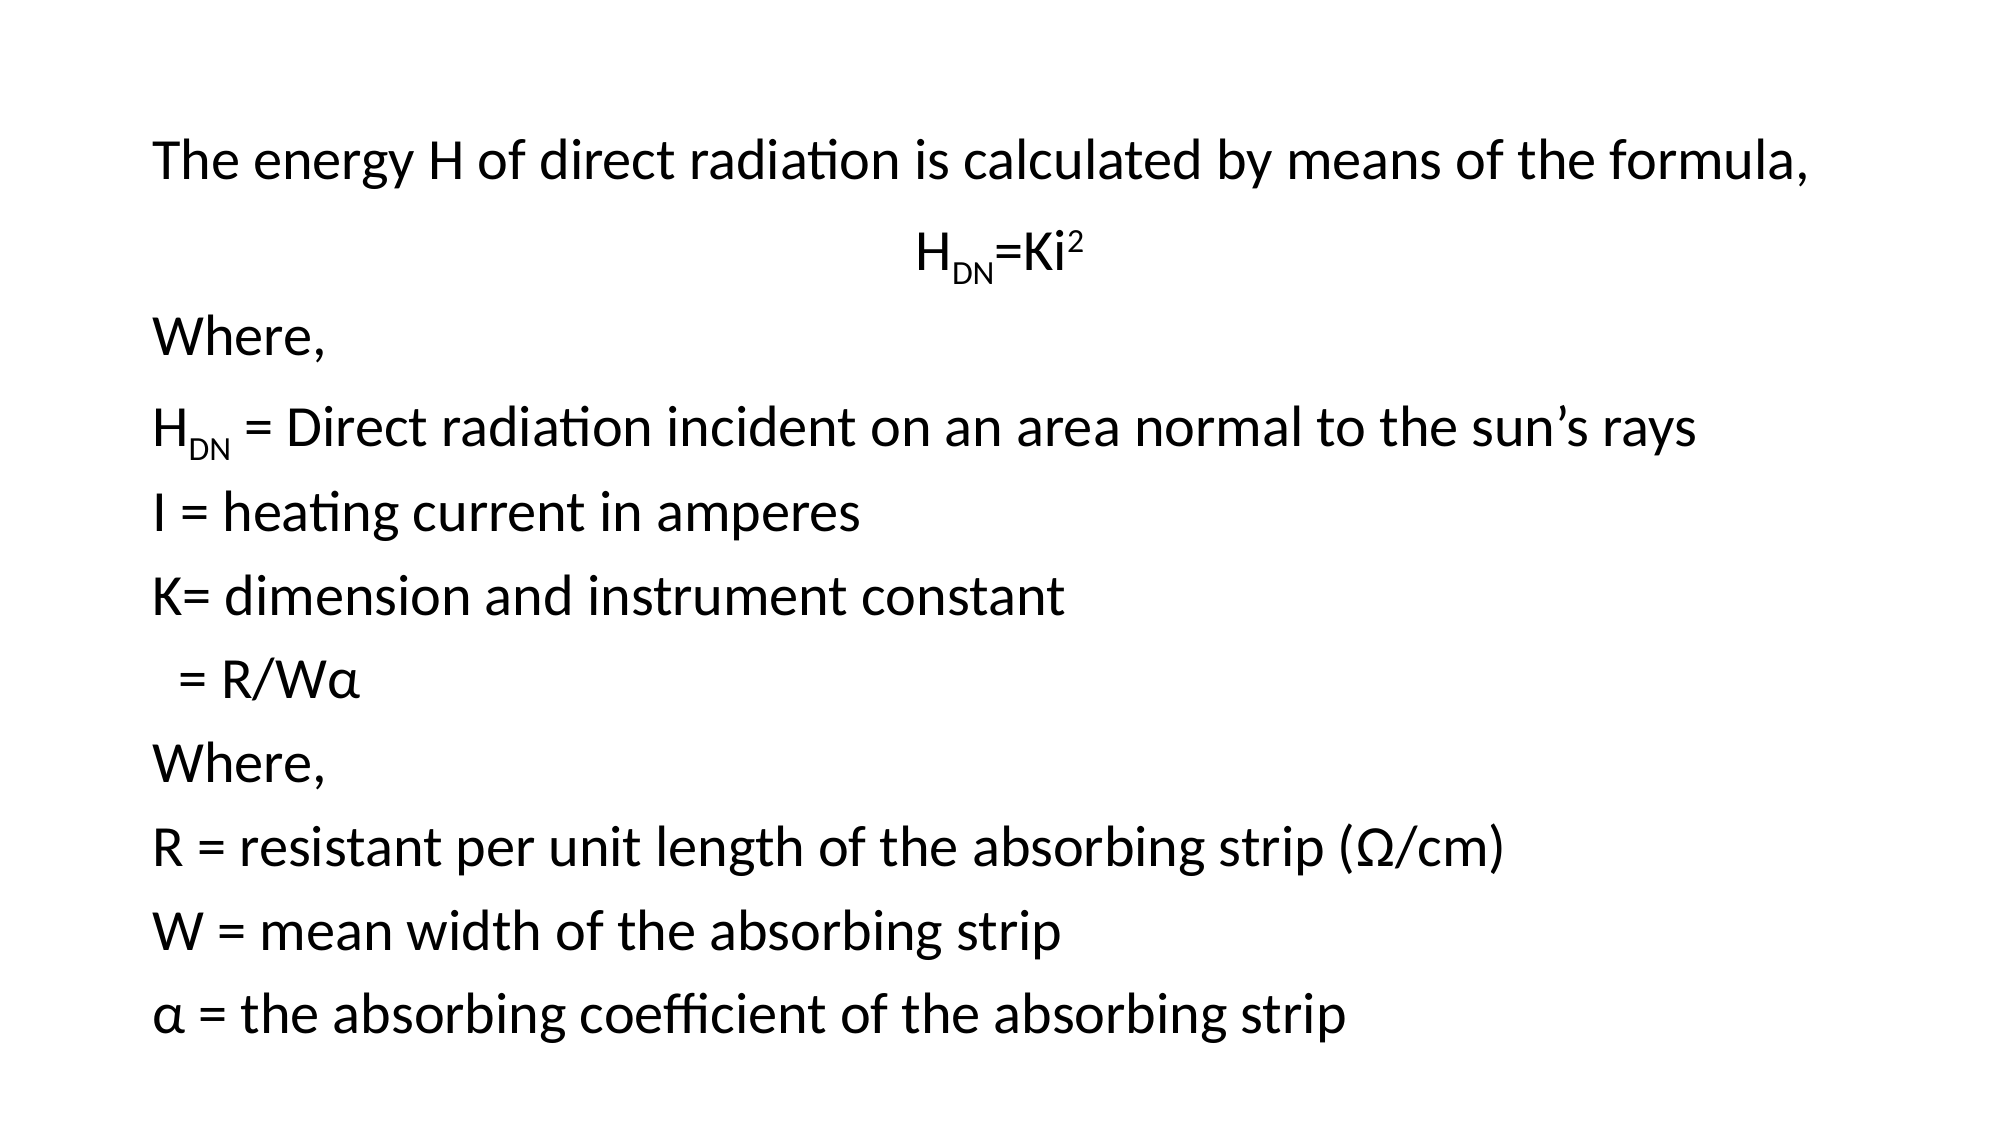

The energy H of direct radiation is calculated by means of the formula,
HDN=Ki2
Where,
HDN = Direct radiation incident on an area normal to the sun’s rays
I = heating current in amperes
K= dimension and instrument constant
  = R/Wα
Where,
R = resistant per unit length of the absorbing strip (Ω/cm)
W = mean width of the absorbing strip
α = the absorbing coefficient of the absorbing strip